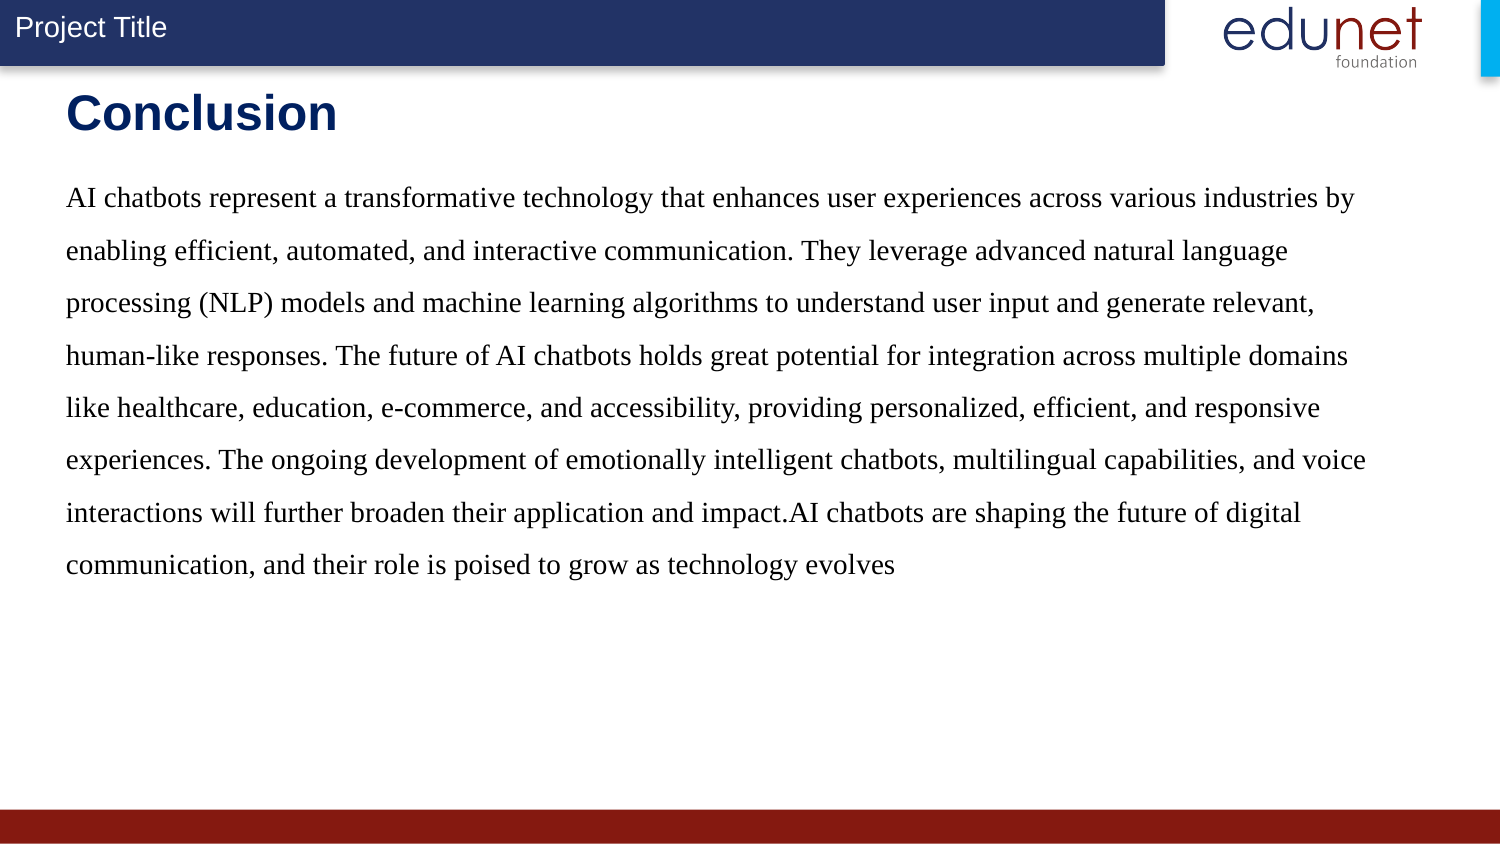

# Conclusion
AI chatbots represent a transformative technology that enhances user experiences across various industries by enabling efficient, automated, and interactive communication. They leverage advanced natural language processing (NLP) models and machine learning algorithms to understand user input and generate relevant, human-like responses. The future of AI chatbots holds great potential for integration across multiple domains like healthcare, education, e-commerce, and accessibility, providing personalized, efficient, and responsive experiences. The ongoing development of emotionally intelligent chatbots, multilingual capabilities, and voice interactions will further broaden their application and impact.AI chatbots are shaping the future of digital communication, and their role is poised to grow as technology evolves